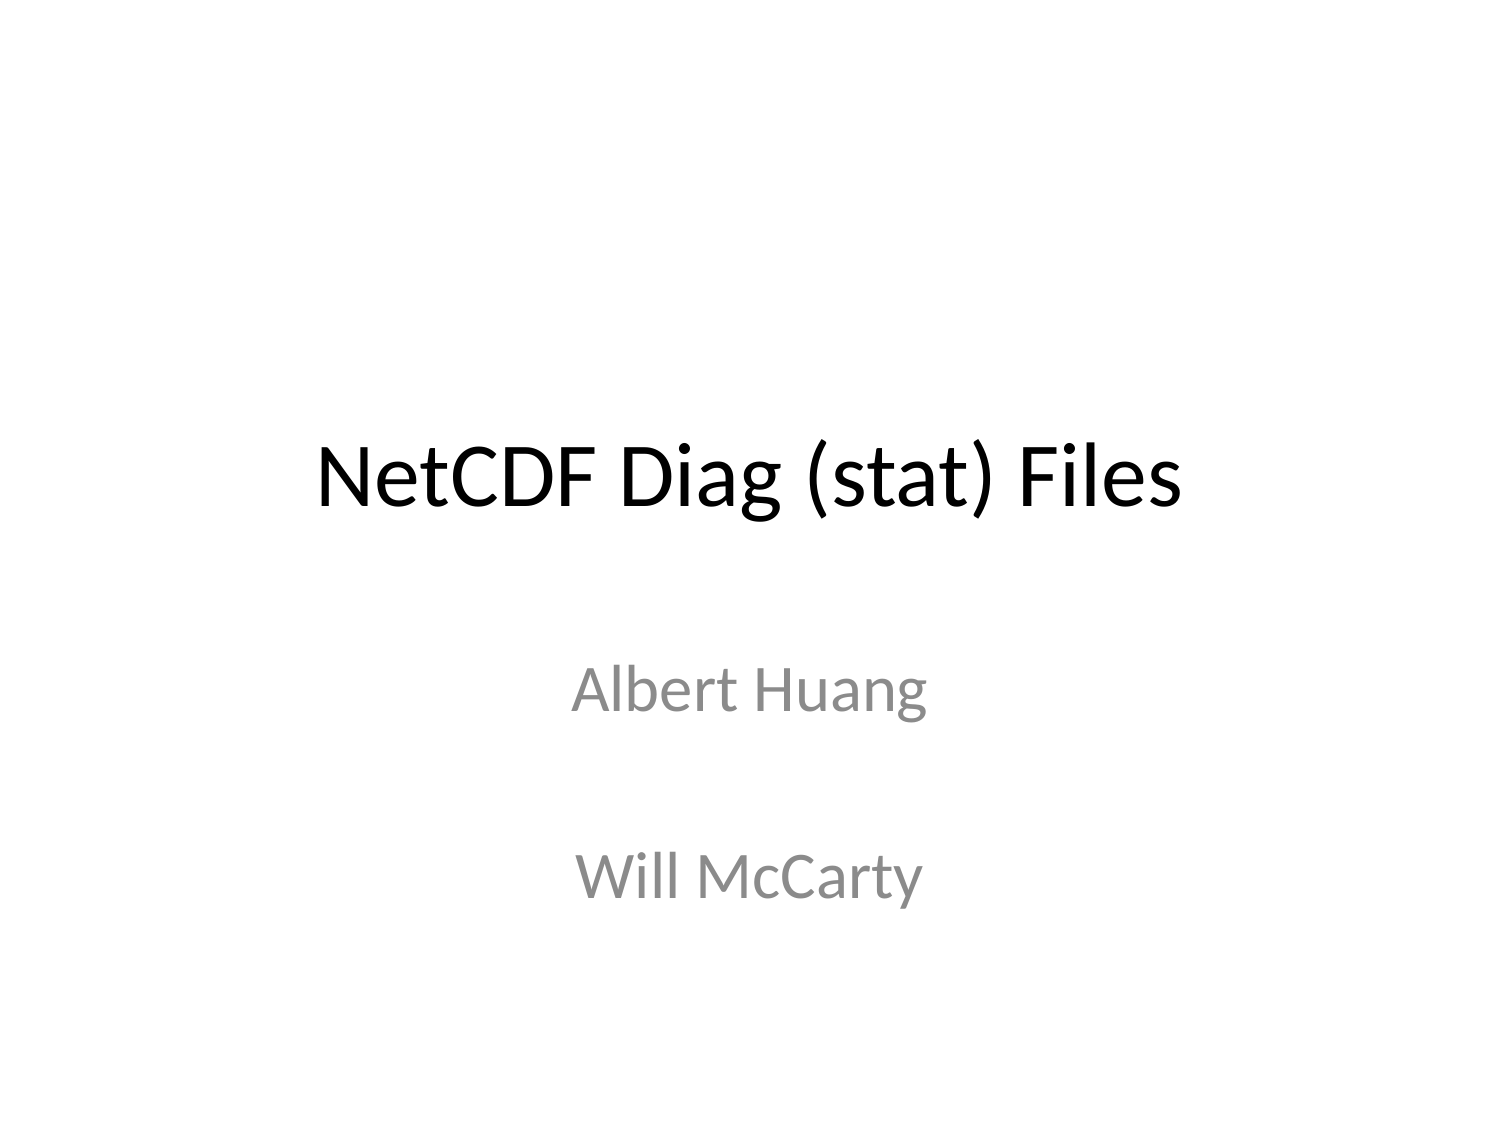

# NetCDF Diag (stat) Files
Albert Huang

Will McCarty